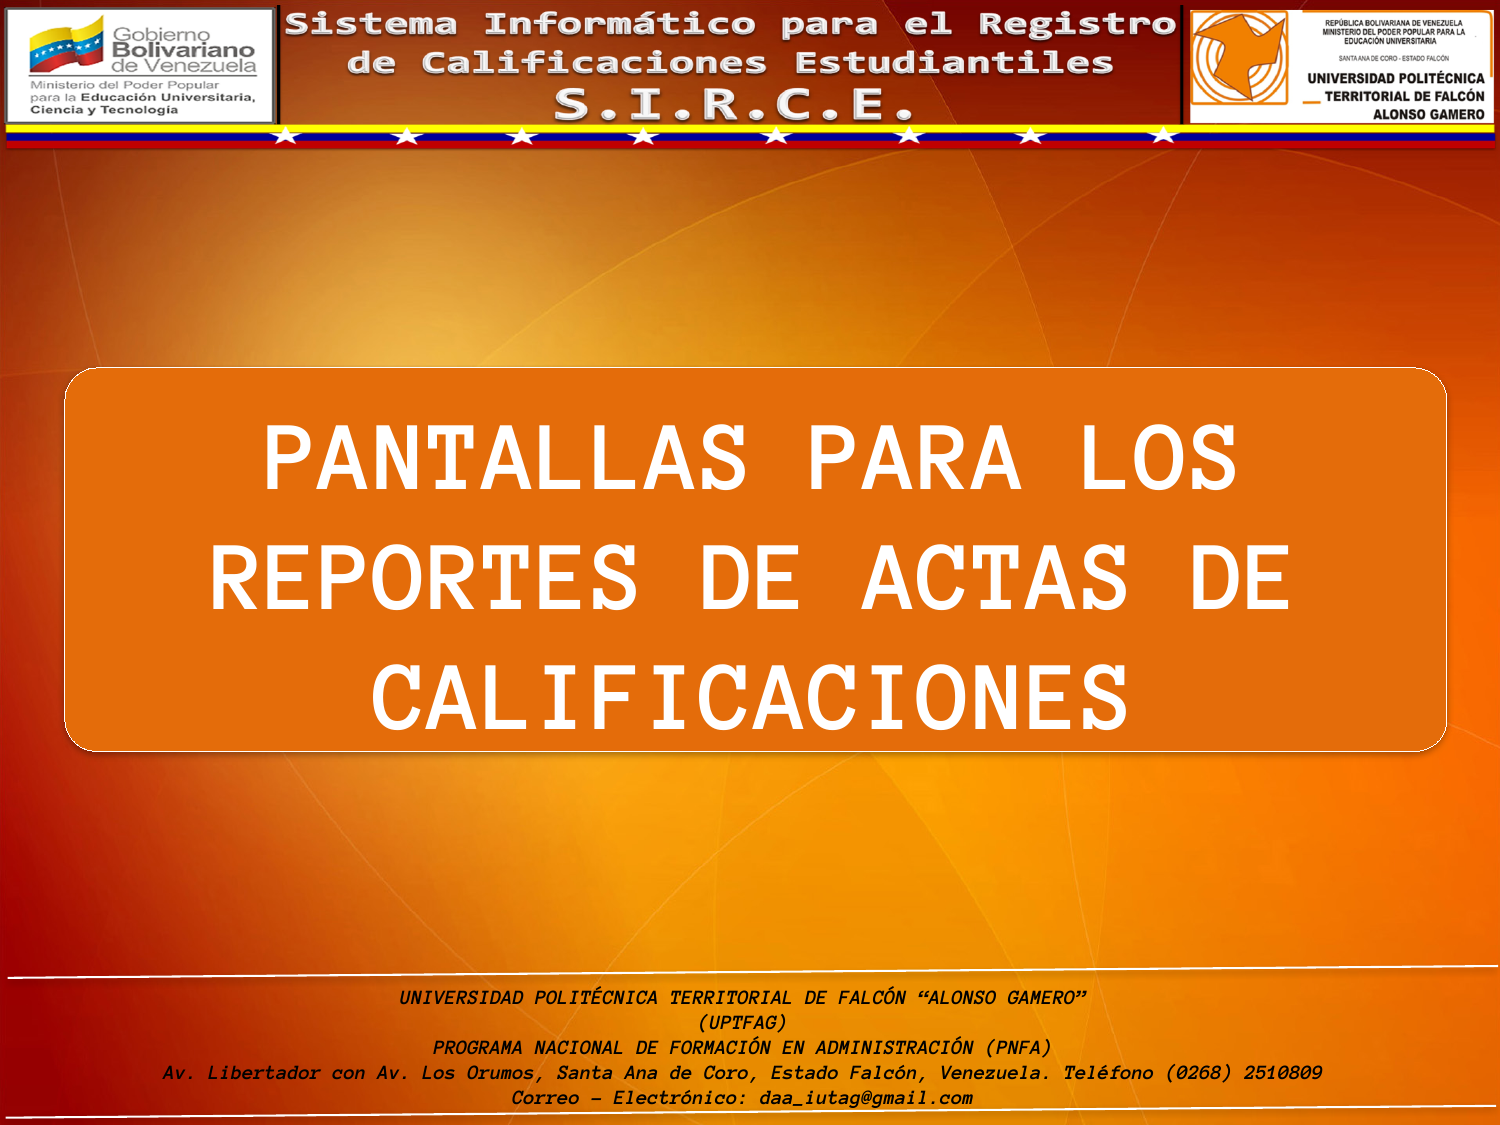

PANTALLAS PARA LOS REPORTES DE ACTAS DE CALIFICACIONES